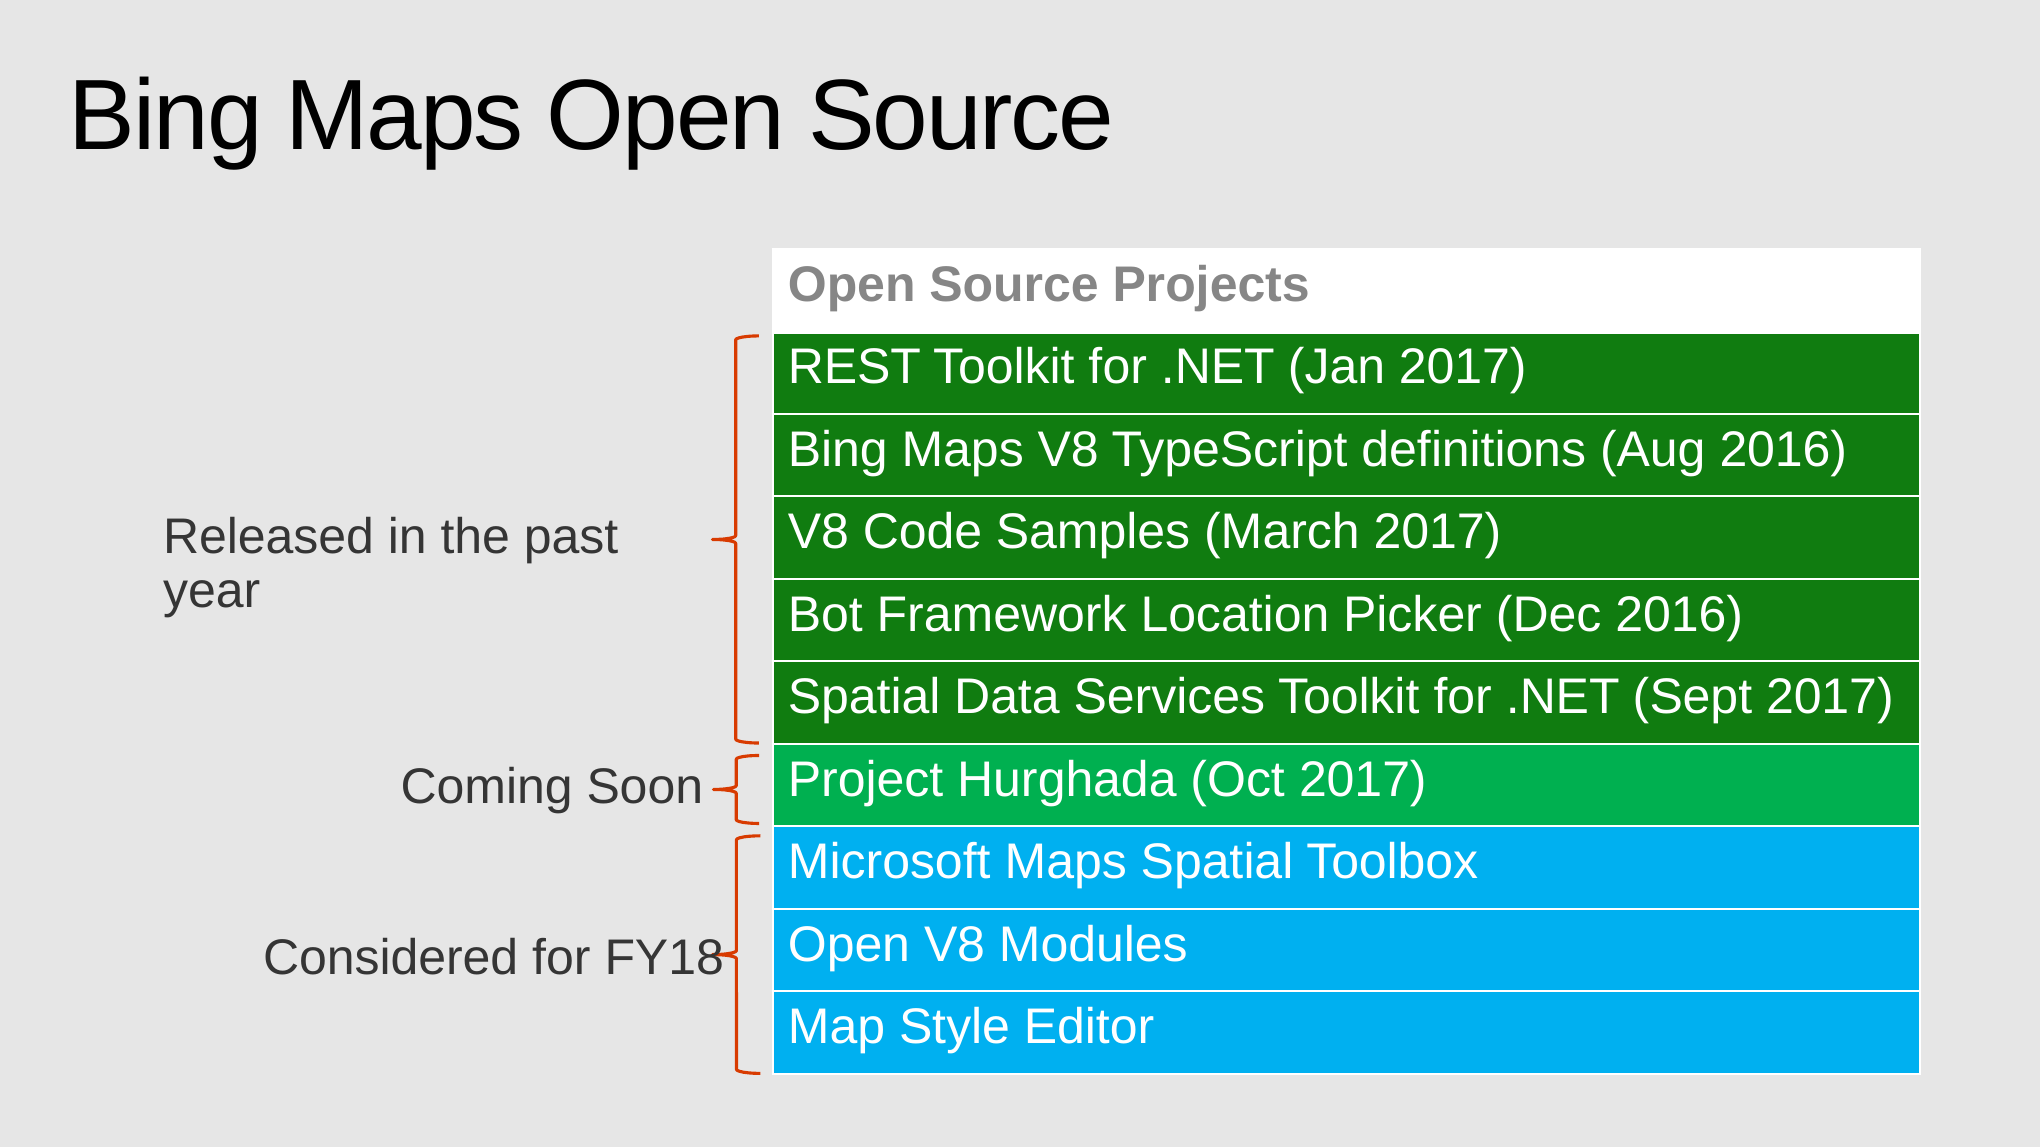

# Bing Maps Open Source
| Open Source Projects |
| --- |
| REST Toolkit for .NET (Jan 2017) |
| Bing Maps V8 TypeScript definitions (Aug 2016) |
| V8 Code Samples (March 2017) |
| Bot Framework Location Picker (Dec 2016) |
| Spatial Data Services Toolkit for .NET (Sept 2017) |
| Project Hurghada (Oct 2017) |
| Microsoft Maps Spatial Toolbox |
| Open V8 Modules |
| Map Style Editor |

Released in the past year
Coming Soon

Considered for FY18